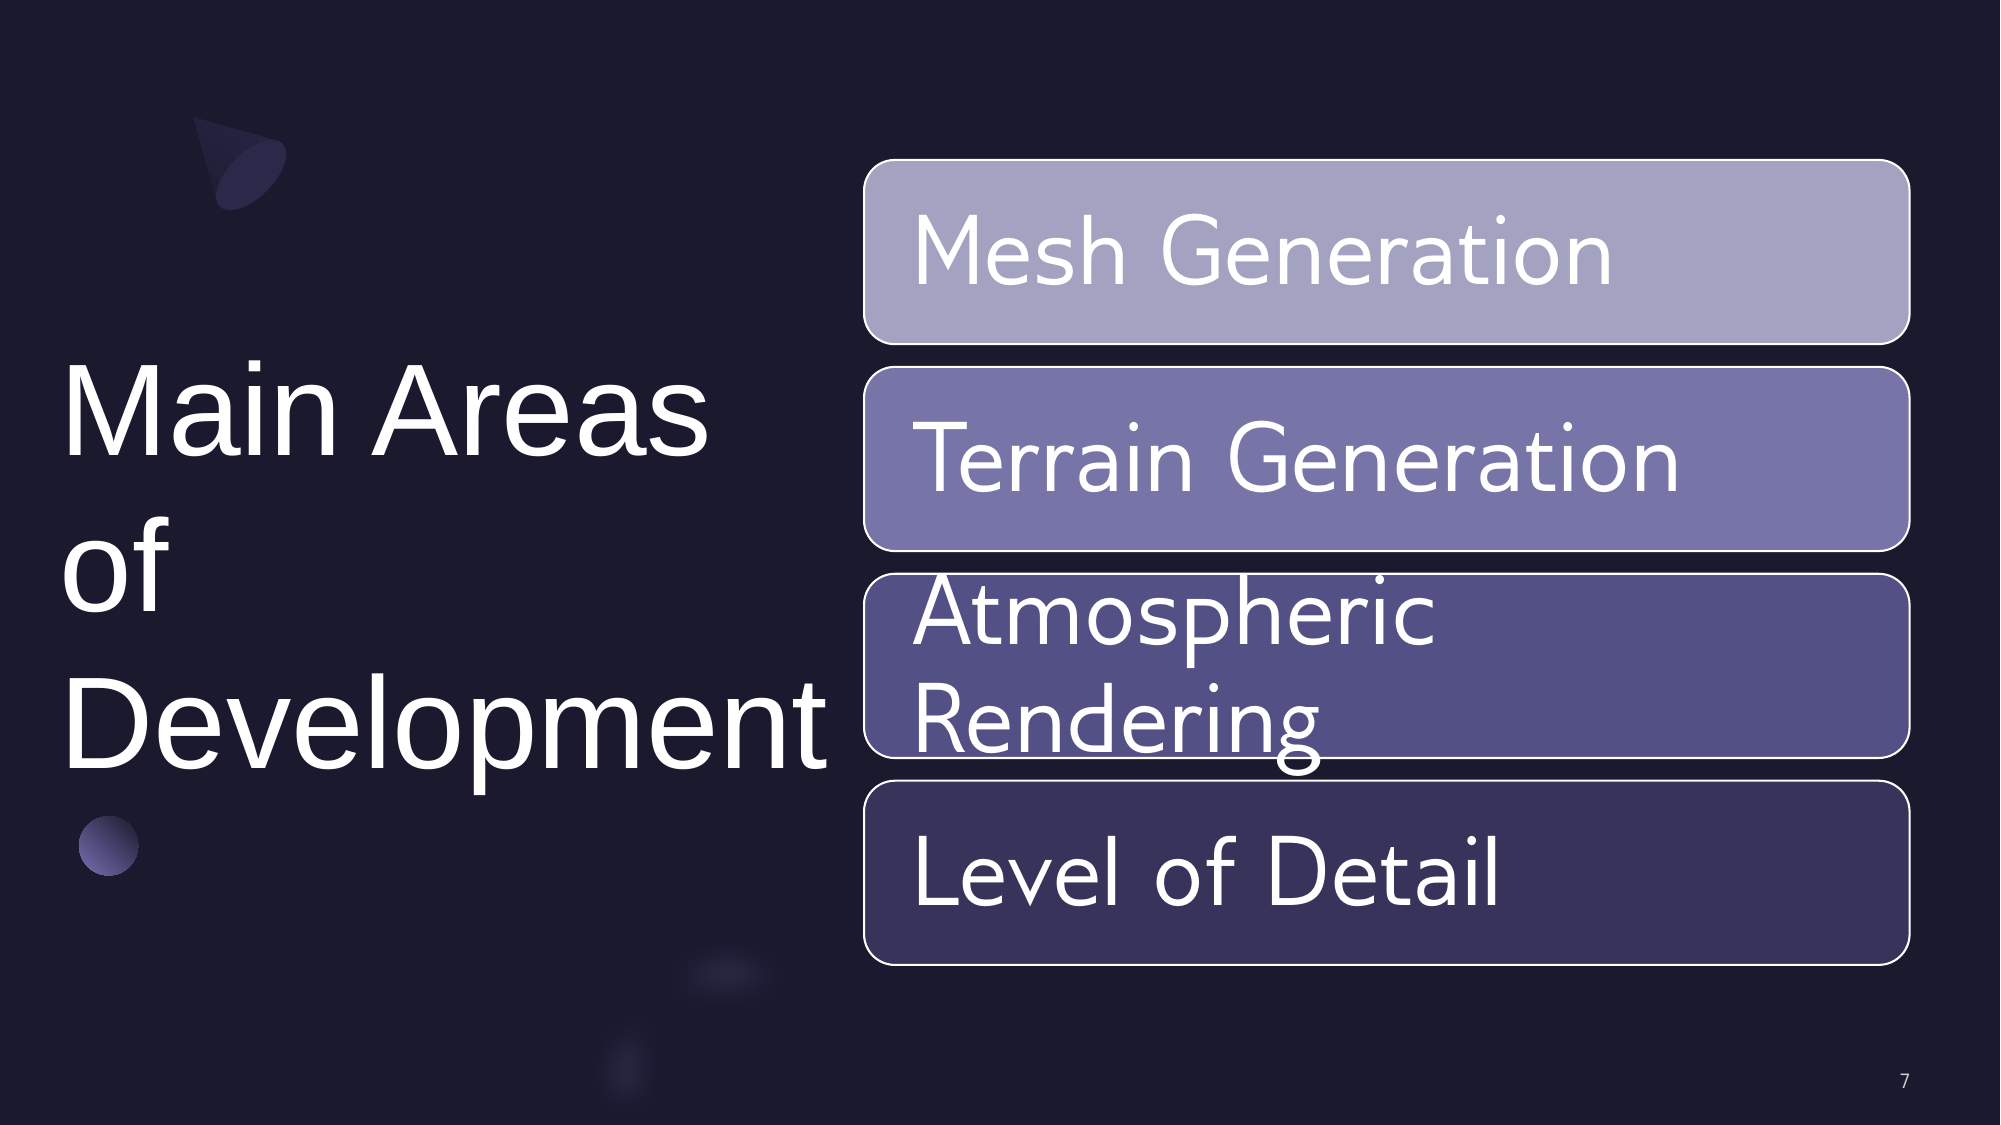

Mesh Generation
Terrain Generation
Atmospheric Rendering
Level of Detail

Main Areas of Development

7